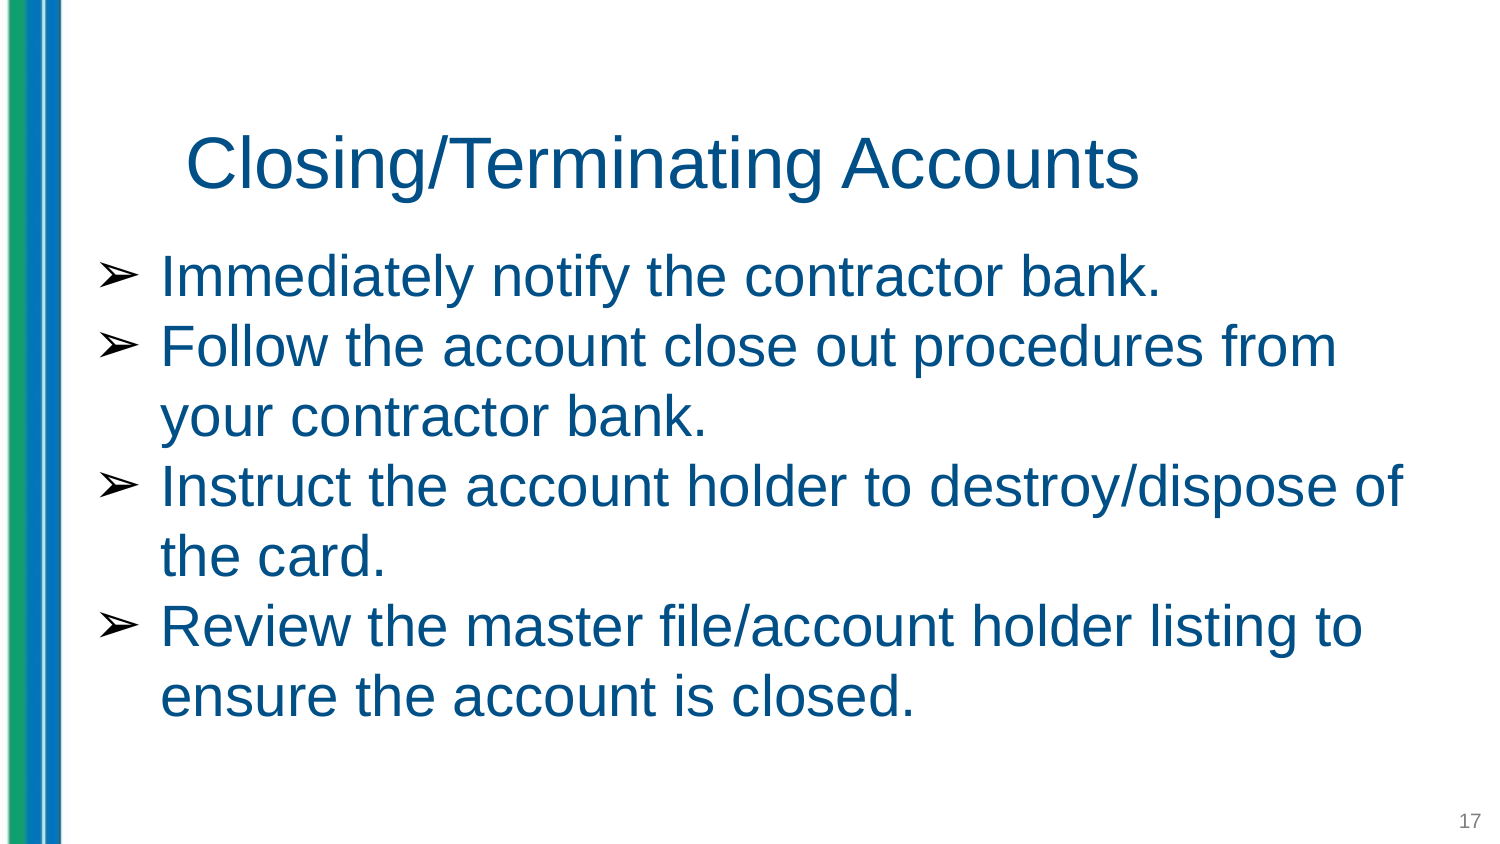

# Closing/Terminating Accounts
Immediately notify the contractor bank.
Follow the account close out procedures from your contractor bank.
Instruct the account holder to destroy/dispose of the card.
Review the master file/account holder listing to ensure the account is closed.